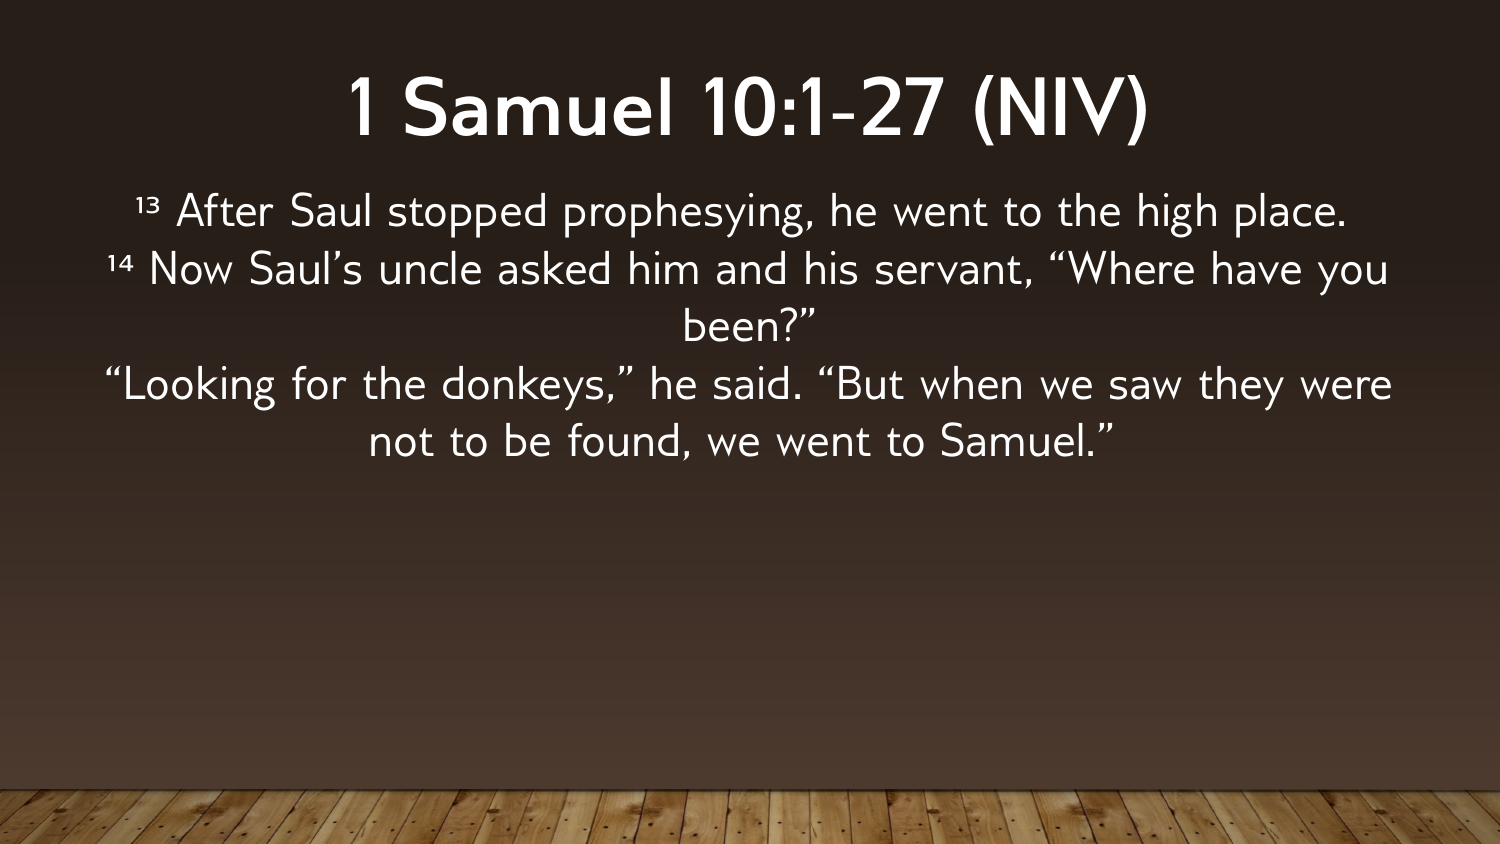

1 Samuel 10:1-27 (NIV)
¹³ After Saul stopped prophesying, he went to the high place.
¹⁴ Now Saul’s uncle asked him and his servant, “Where have you been?”
“Looking for the donkeys,” he said. “But when we saw they were not to be found, we went to Samuel.”